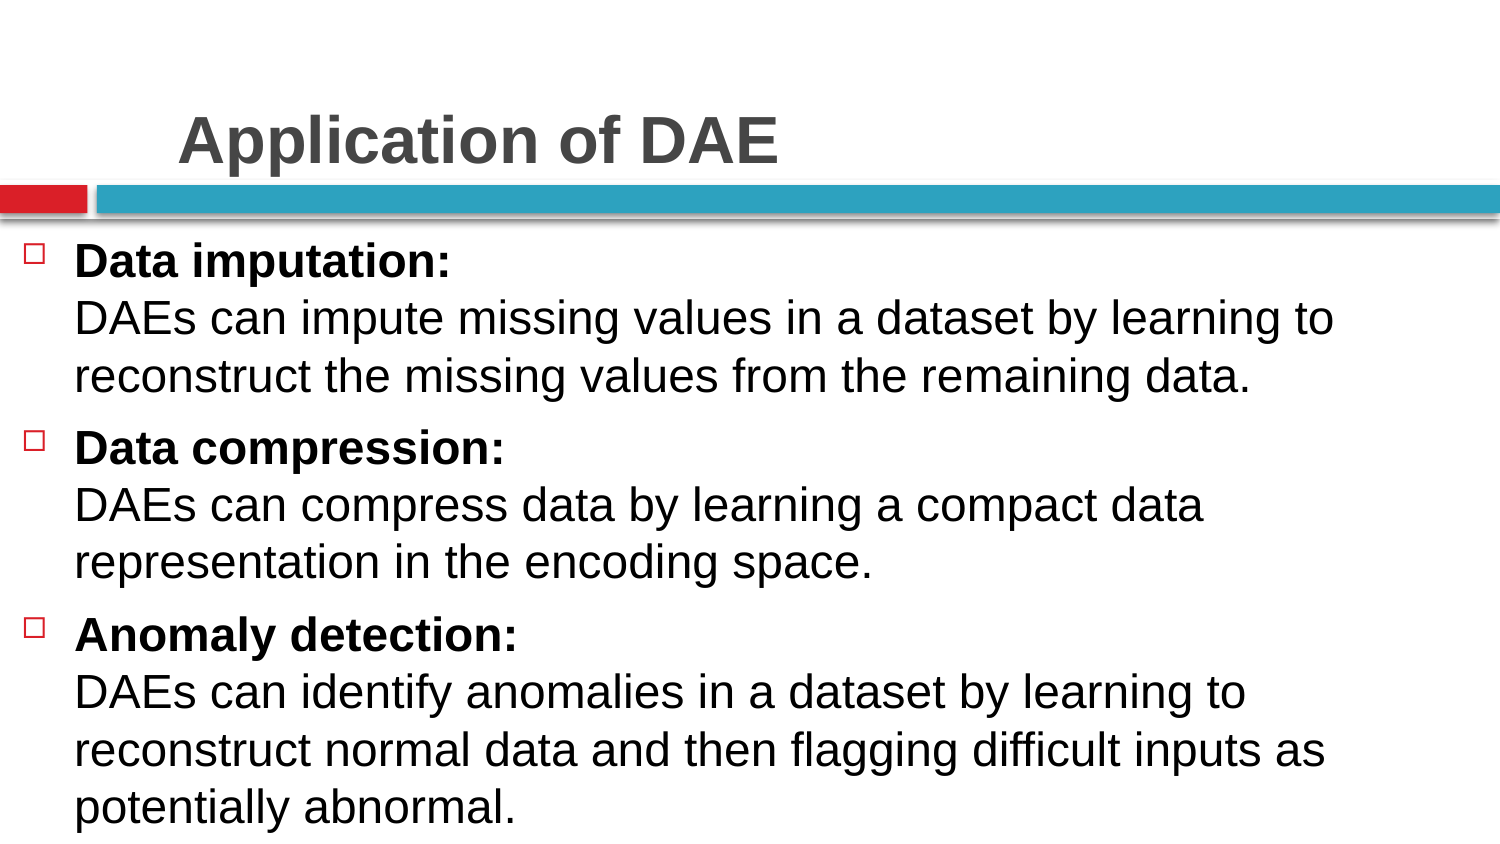

# Application of DAE
Data imputation:
DAEs can impute missing values in a dataset by learning to reconstruct the missing values from the remaining data.
Data compression:
DAEs can compress data by learning a compact data representation in the encoding space.
Anomaly detection:
DAEs can identify anomalies in a dataset by learning to reconstruct normal data and then flagging difficult inputs as potentially abnormal.